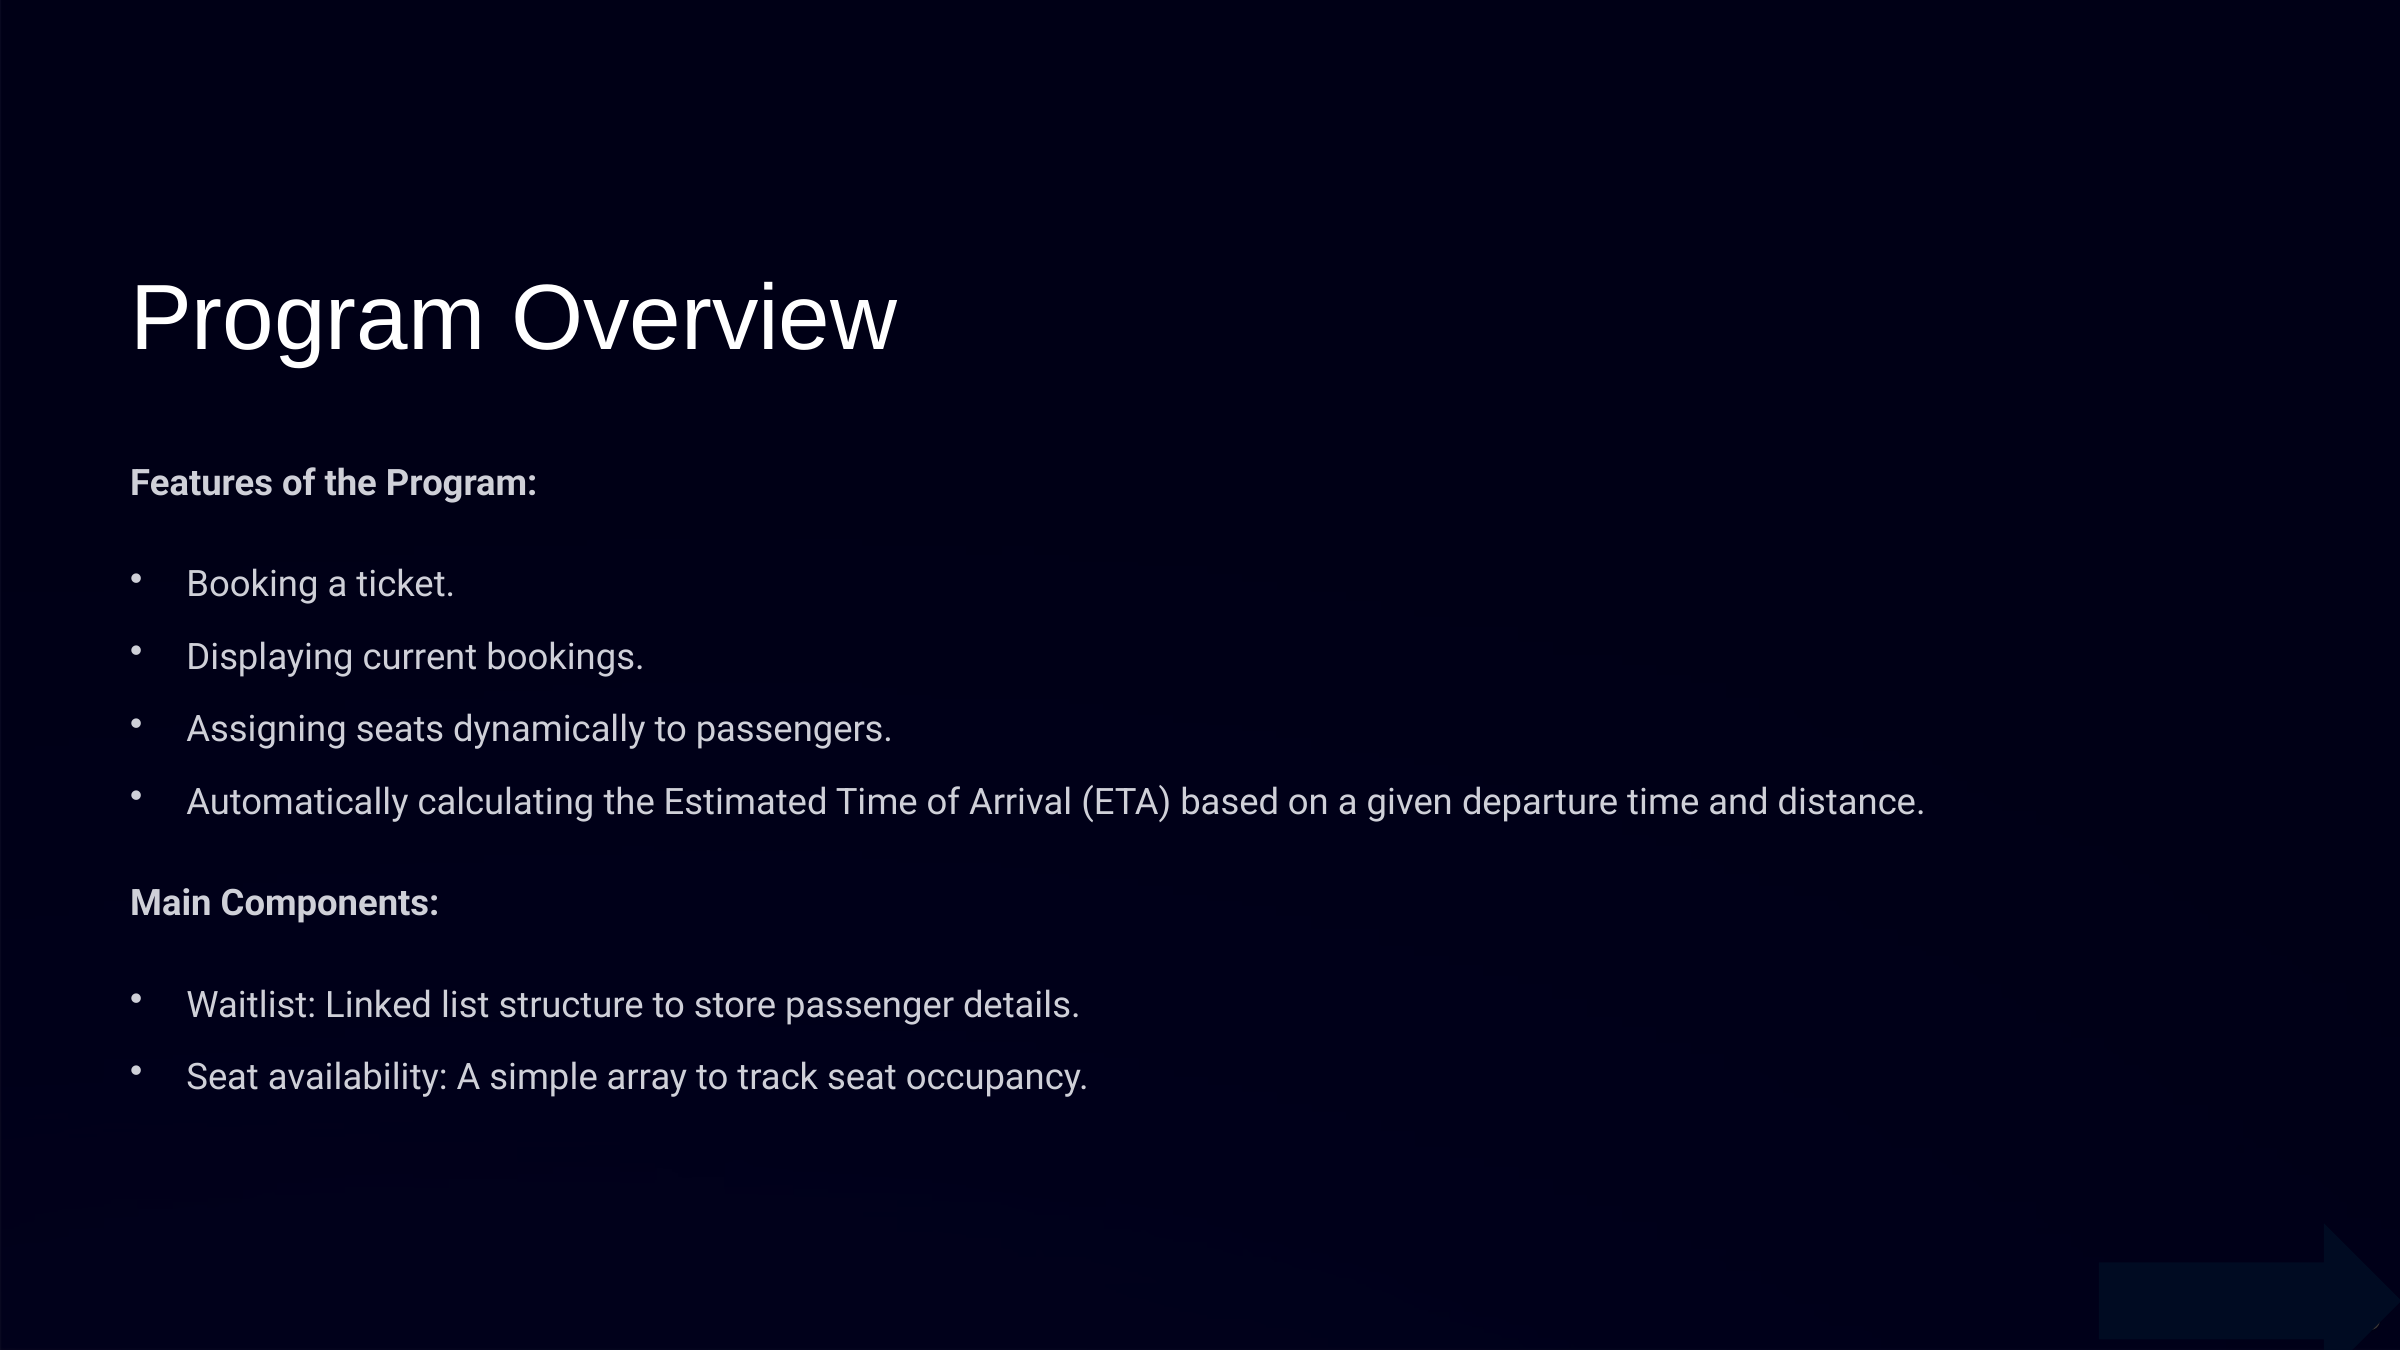

Program Overview
Features of the Program:
Booking a ticket.
Displaying current bookings.
Assigning seats dynamically to passengers.
Automatically calculating the Estimated Time of Arrival (ETA) based on a given departure time and distance.
Main Components:
Waitlist: Linked list structure to store passenger details.
Seat availability: A simple array to track seat occupancy.